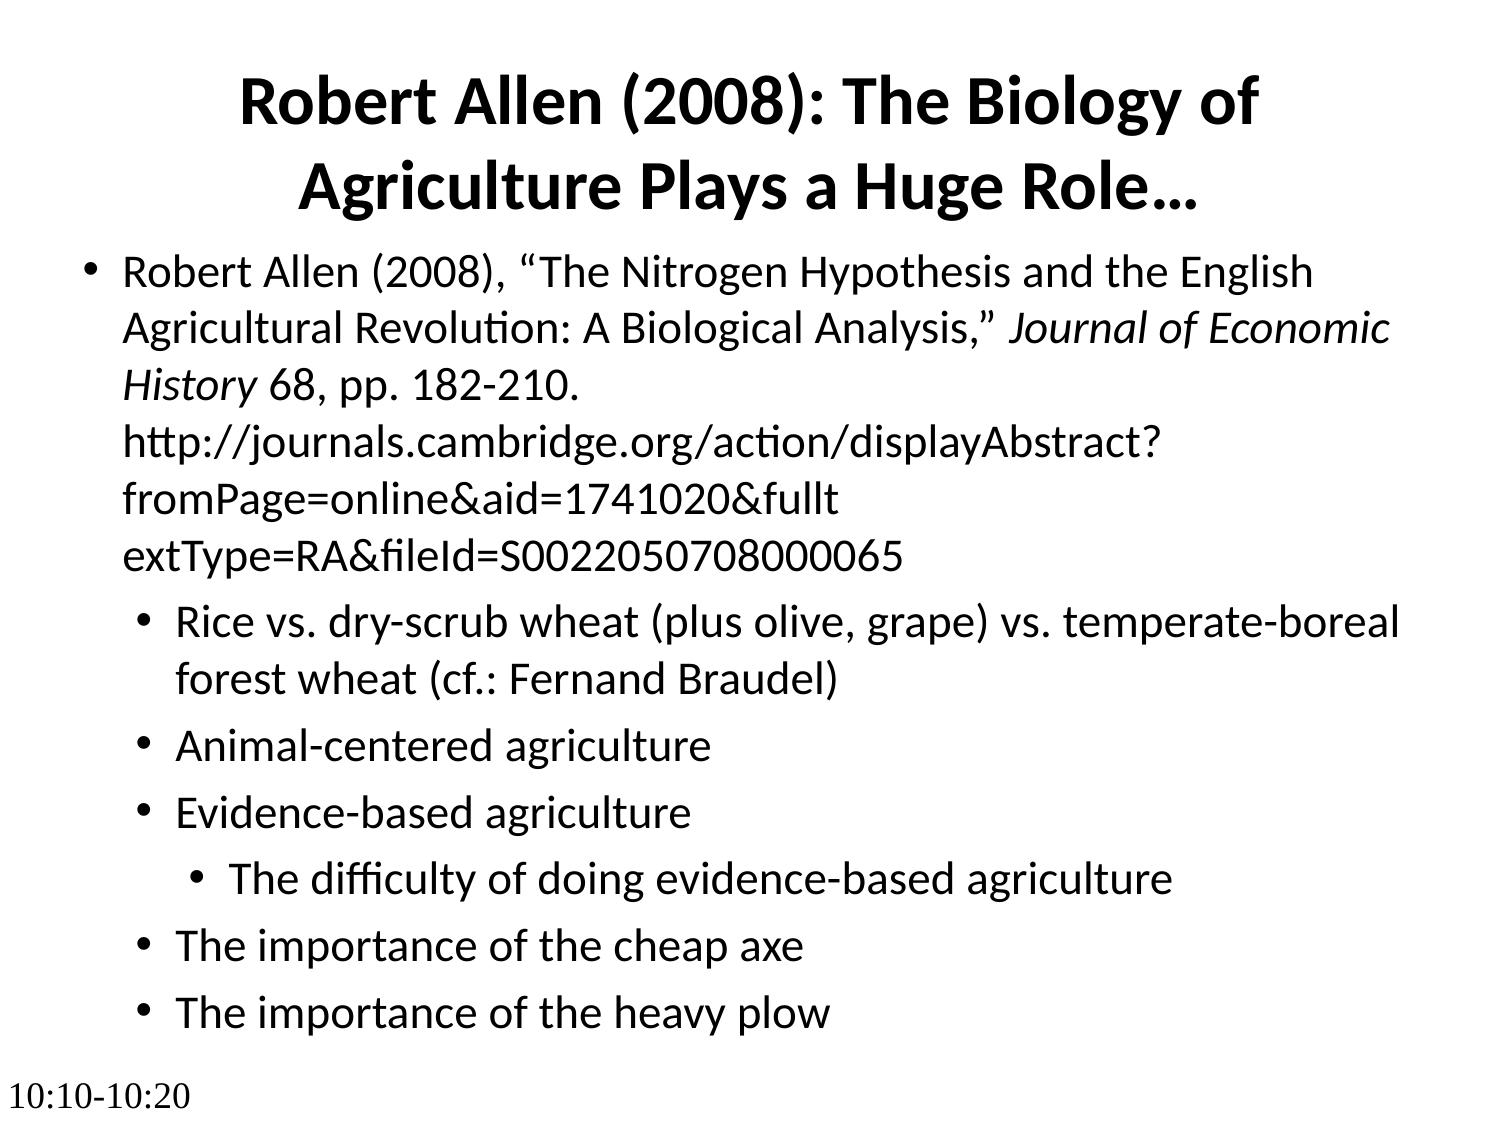

Robert Allen (2008): The Biology of Agriculture Plays a Huge Role…
Robert Allen (2008), “The Nitrogen Hypothesis and the English Agricultural Revolution: A Biological Analysis,” Journal of Economic History 68, pp. 182-210. http://journals.cambridge.org/action/displayAbstract?fromPage=online&aid=1741020&fullt extType=RA&fileId=S0022050708000065
Rice vs. dry-scrub wheat (plus olive, grape) vs. temperate-boreal forest wheat (cf.: Fernand Braudel)
Animal-centered agriculture
Evidence-based agriculture
The difficulty of doing evidence-based agriculture
The importance of the cheap axe
The importance of the heavy plow
10:10-10:20